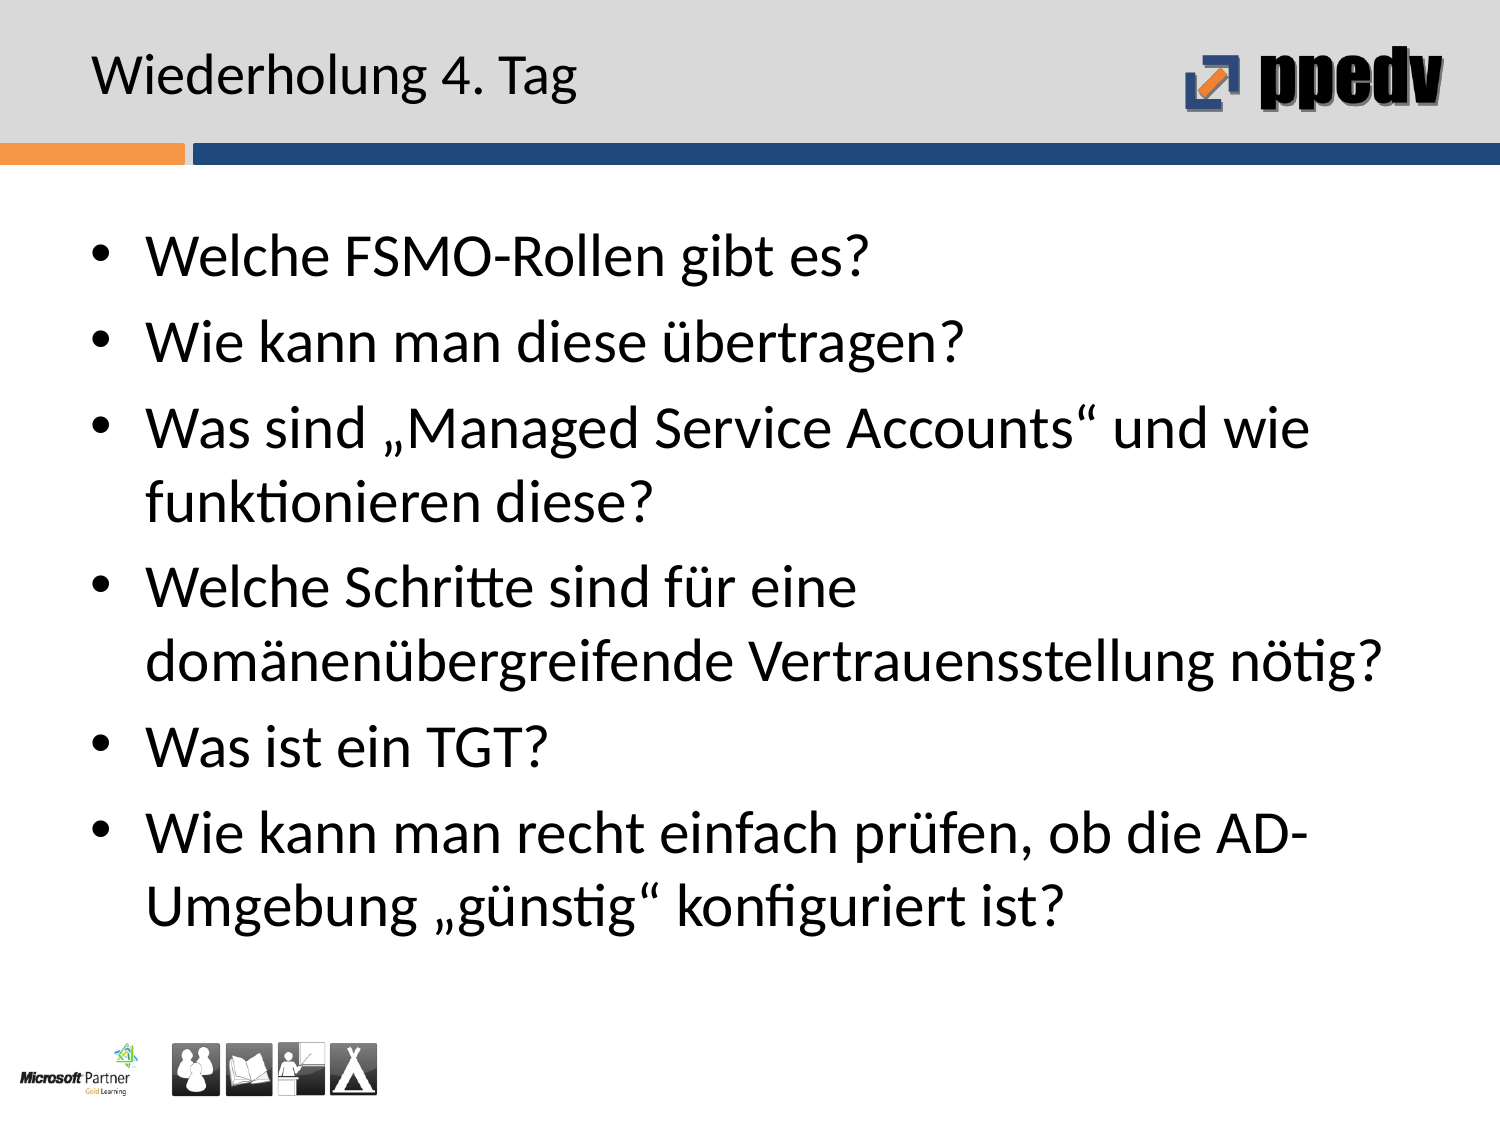

# Wiederholung 4. Tag
Welche FSMO-Rollen gibt es?
Wie kann man diese übertragen?
Was sind „Managed Service Accounts“ und wie funktionieren diese?
Welche Schritte sind für eine domänenübergreifende Vertrauensstellung nötig?
Was ist ein TGT?
Wie kann man recht einfach prüfen, ob die AD-Umgebung „günstig“ konfiguriert ist?